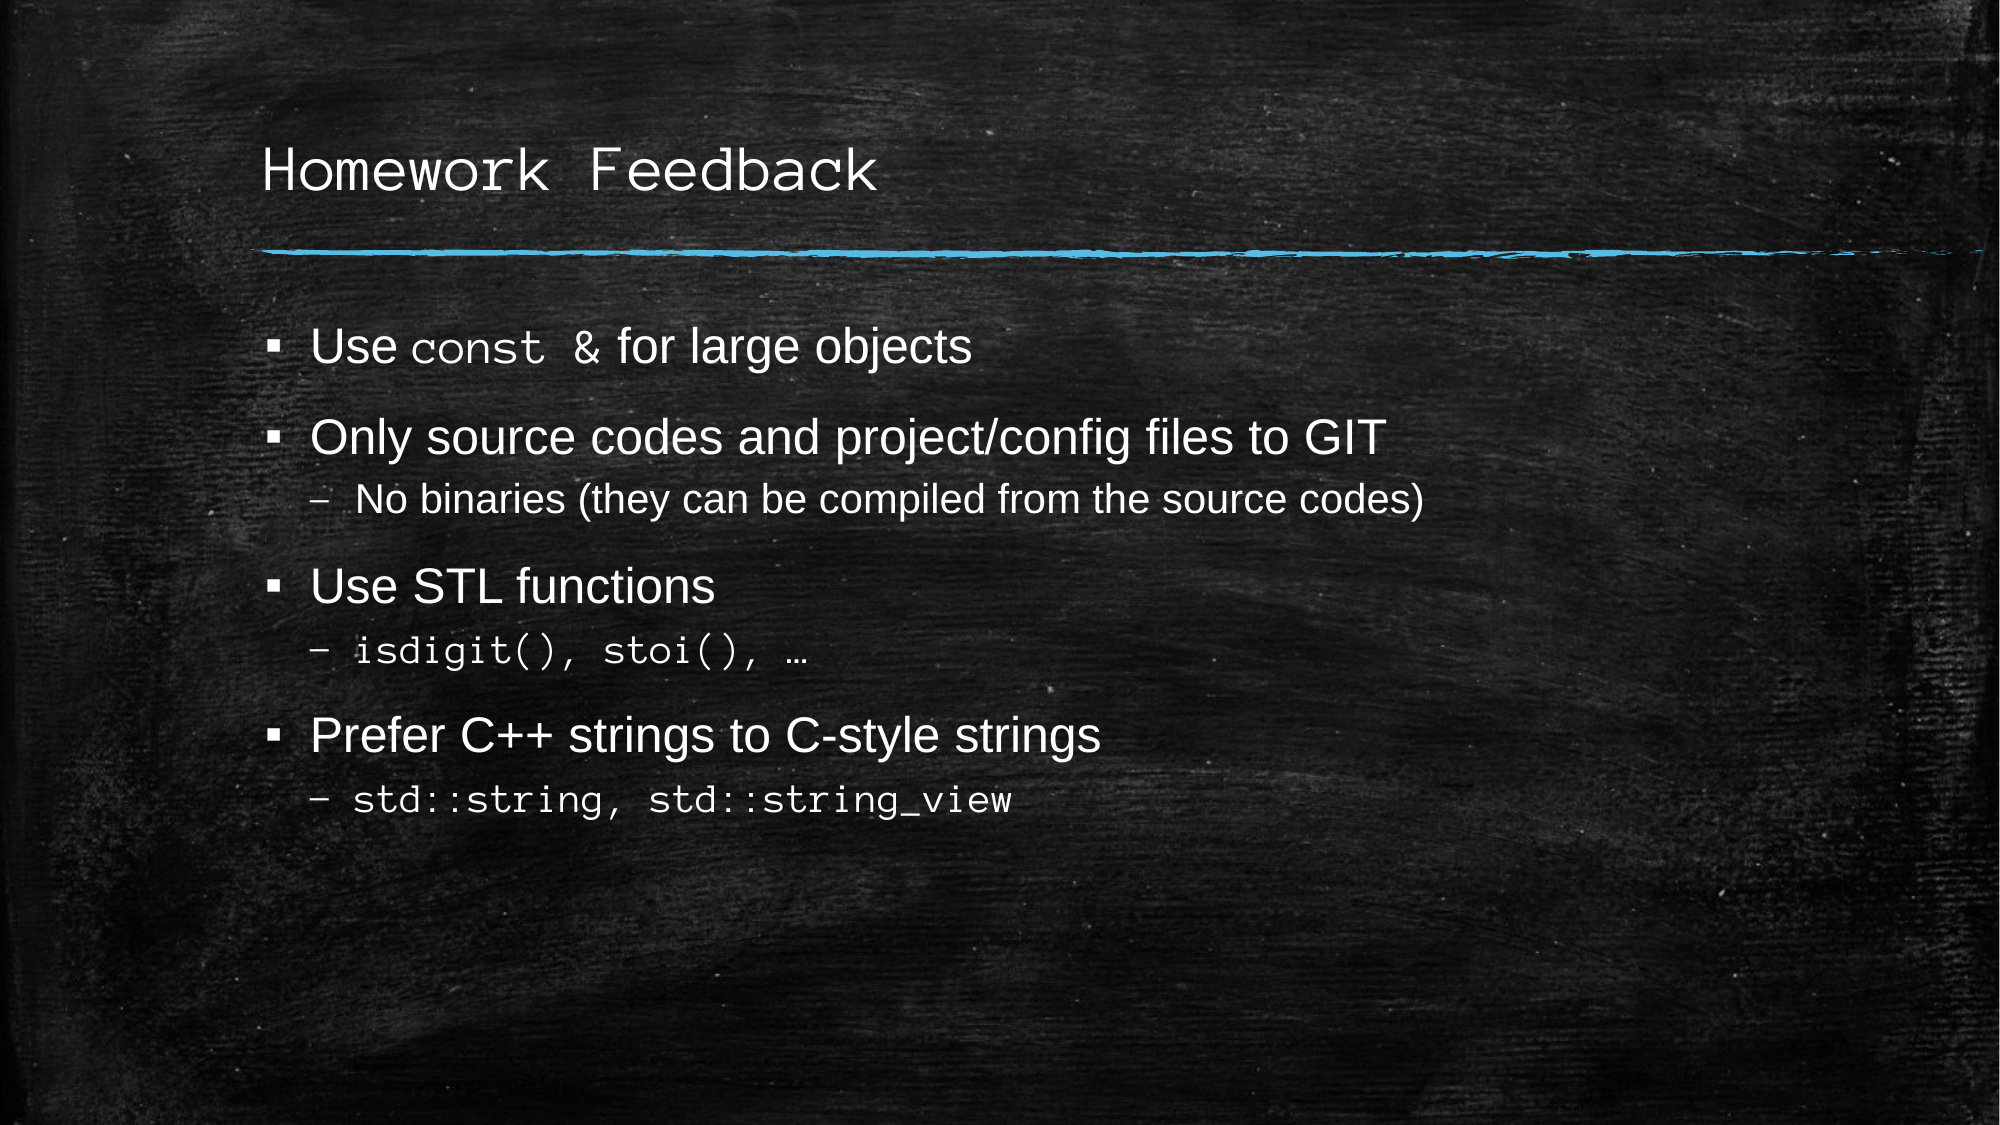

# Homework Feedback
Use const & for large objects
Only source codes and project/config files to GIT
No binaries (they can be compiled from the source codes)
Use STL functions
isdigit(), stoi(), …
Prefer C++ strings to C-style strings
std::string, std::string_view